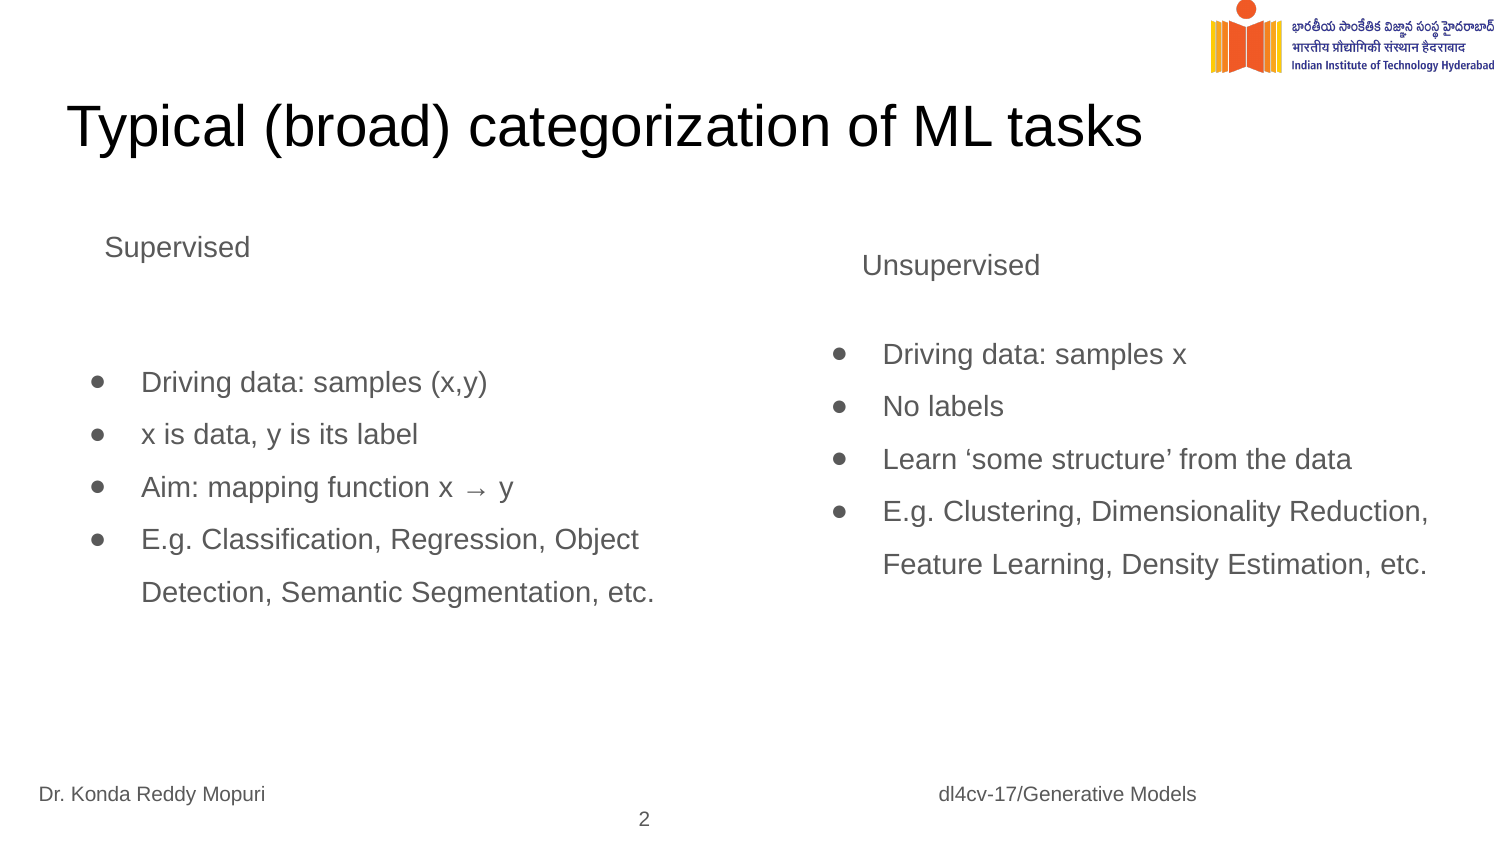

# Typical (broad) categorization of ML tasks
Supervised
Unsupervised

Driving data: samples x
No labels
Learn ‘some structure’ from the data
E.g. Clustering, Dimensionality Reduction, Feature Learning, Density Estimation, etc.

Driving data: samples (x,y)
x is data, y is its label
Aim: mapping function x → y
E.g. Classification, Regression, Object Detection, Semantic Segmentation, etc.
Dr. Konda Reddy Mopuri					dl4cv-17/Generative Models				 		2